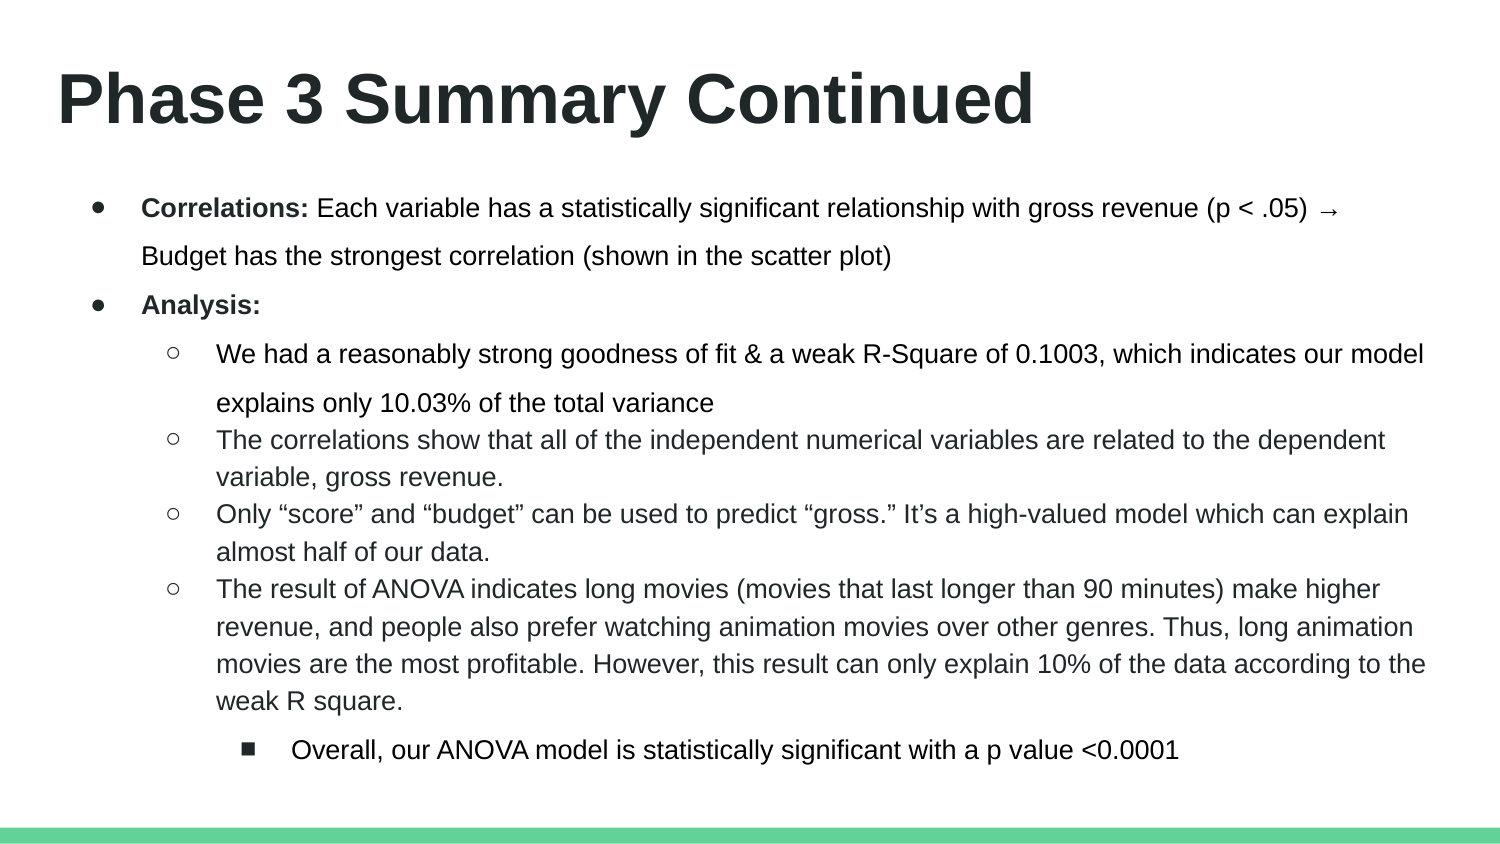

# Phase 3 Summary Continued
Correlations: Each variable has a statistically significant relationship with gross revenue (p < .05) → Budget has the strongest correlation (shown in the scatter plot)
Analysis:
We had a reasonably strong goodness of fit & a weak R-Square of 0.1003, which indicates our model explains only 10.03% of the total variance
The correlations show that all of the independent numerical variables are related to the dependent variable, gross revenue.
Only “score” and “budget” can be used to predict “gross.” It’s a high-valued model which can explain almost half of our data.
The result of ANOVA indicates long movies (movies that last longer than 90 minutes) make higher revenue, and people also prefer watching animation movies over other genres. Thus, long animation movies are the most profitable. However, this result can only explain 10% of the data according to the weak R square.
Overall, our ANOVA model is statistically significant with a p value <0.0001